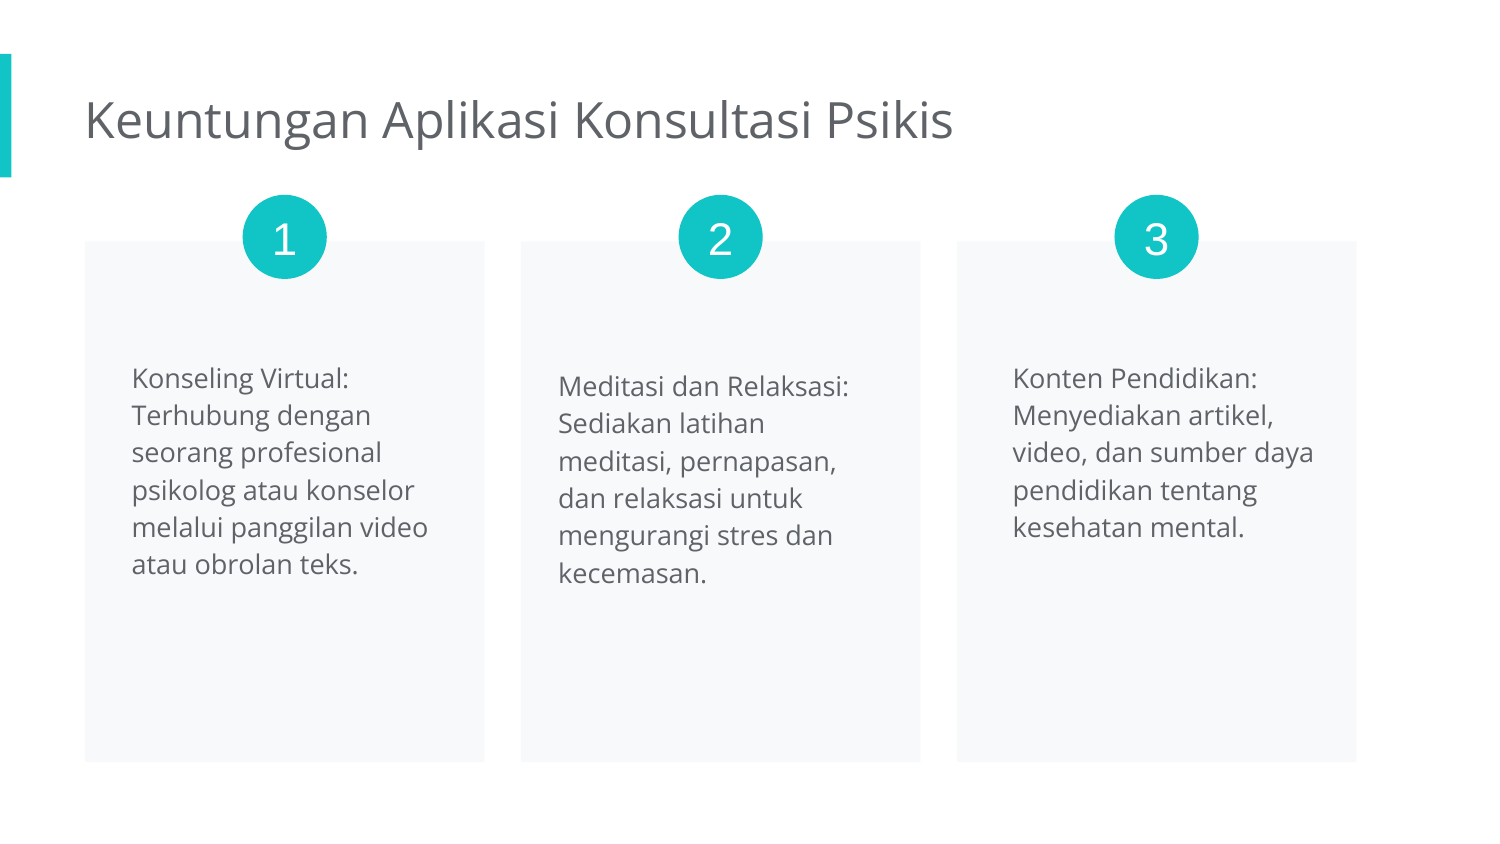

Keuntungan Aplikasi Konsultasi Psikis
1
2
3

Konseling Virtual: Terhubung dengan seorang profesional psikolog atau konselor melalui panggilan video atau obrolan teks.
Konten Pendidikan: Menyediakan artikel, video, dan sumber daya pendidikan tentang kesehatan mental.
Meditasi dan Relaksasi: Sediakan latihan meditasi, pernapasan, dan relaksasi untuk mengurangi stres dan kecemasan.